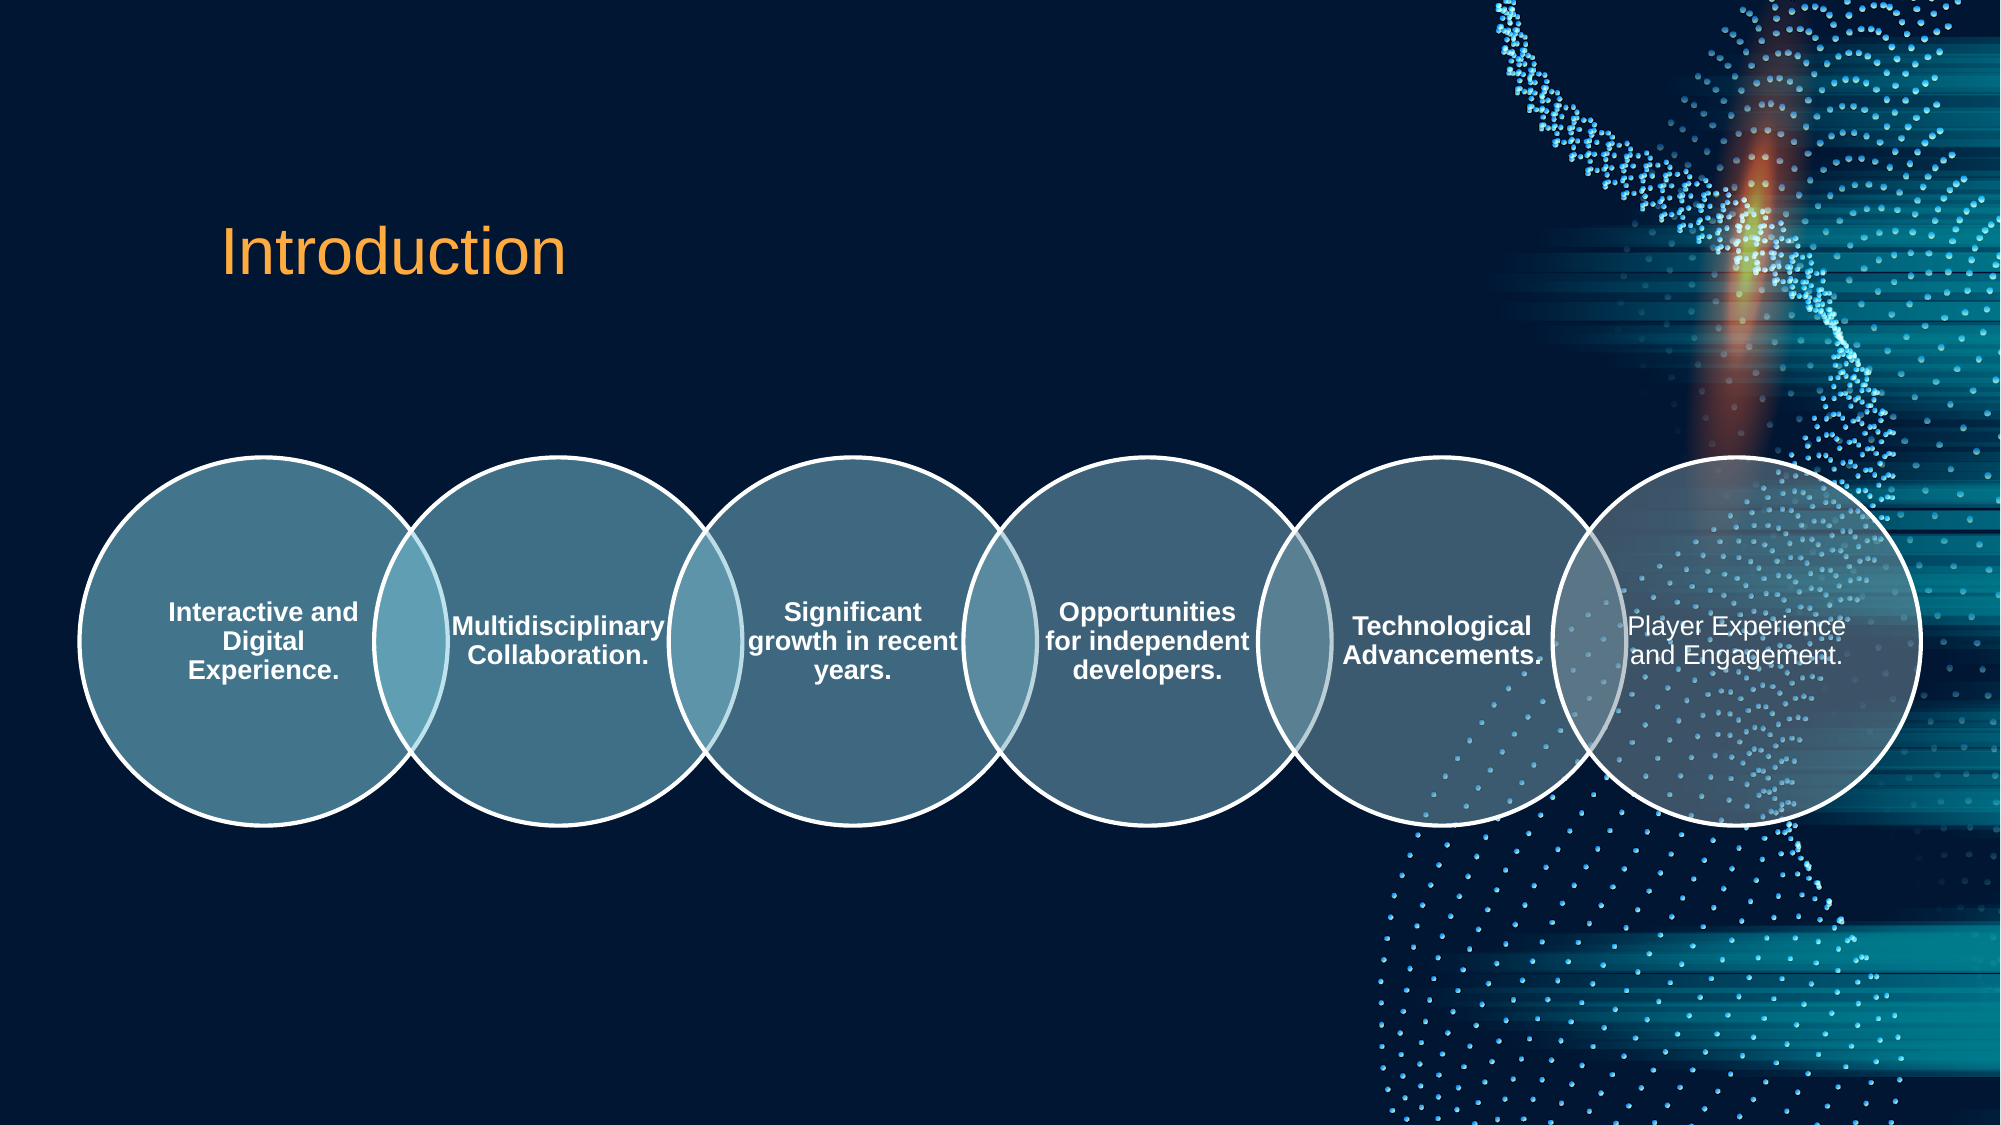

5/18/2023
Game Development In Computing
3
# Introduction
Interactive and Digital Experience.
Multidisciplinary Collaboration.
Significant growth in recent years.
Opportunities for independent developers.
Technological Advancements.
Player Experience and Engagement.